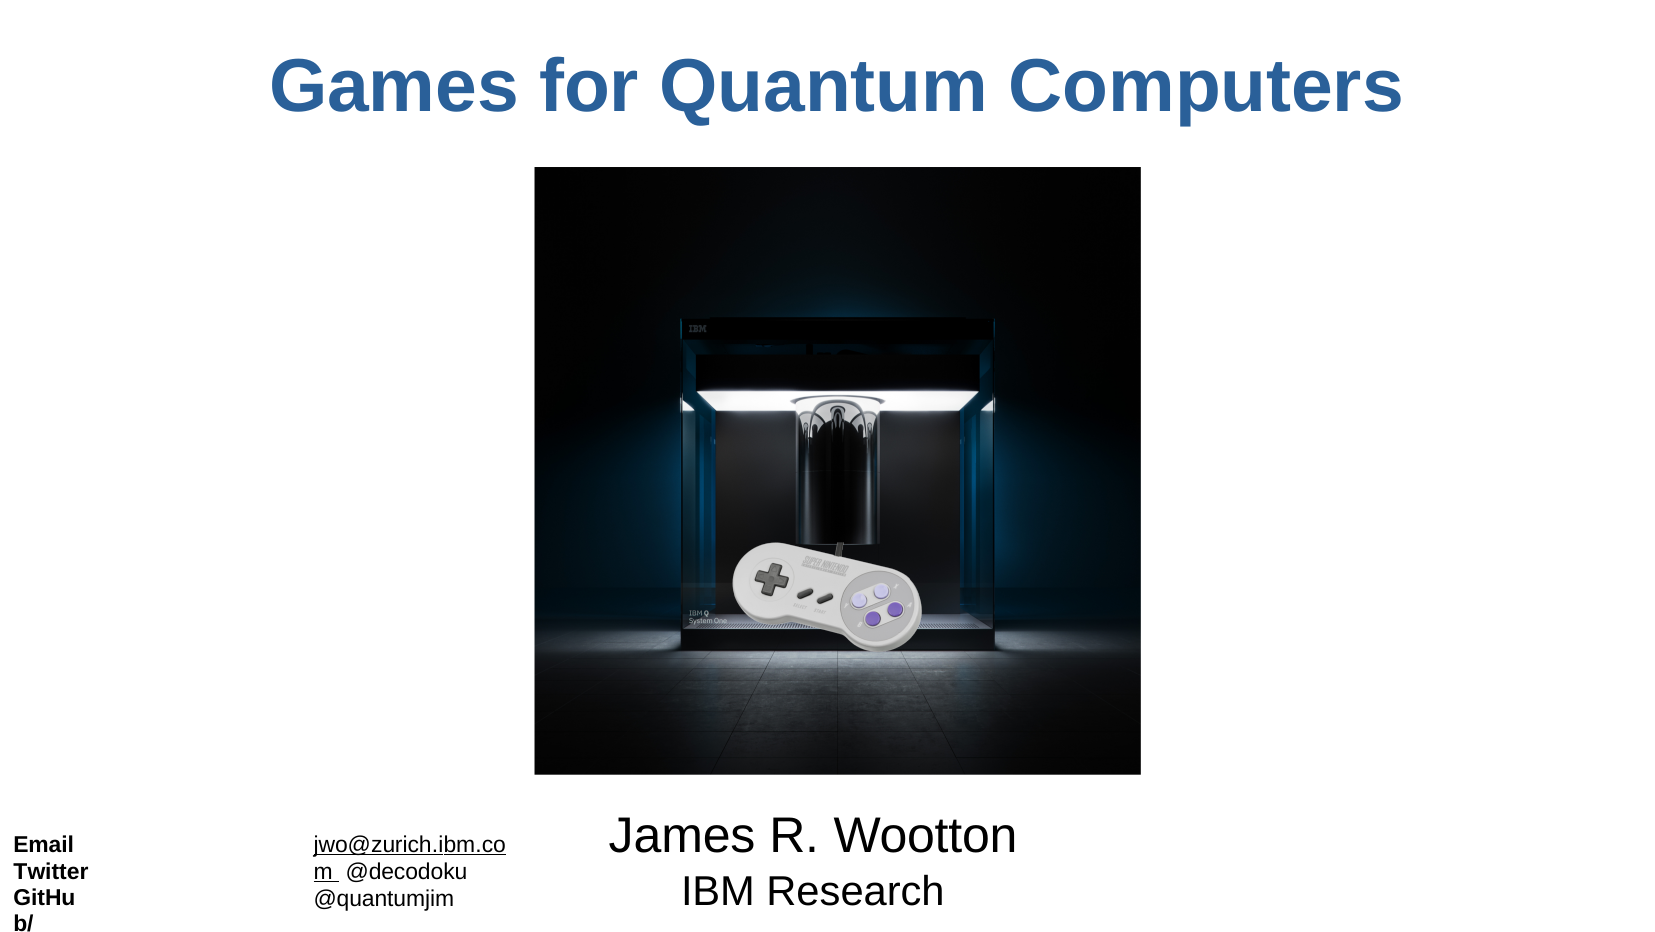

# Games for Quantum Computers

James R. Wootton
IBM Research
Email  Twitter
GitHub/Medium
jwo@zurich.ibm.com  @decodoku  @quantumjim